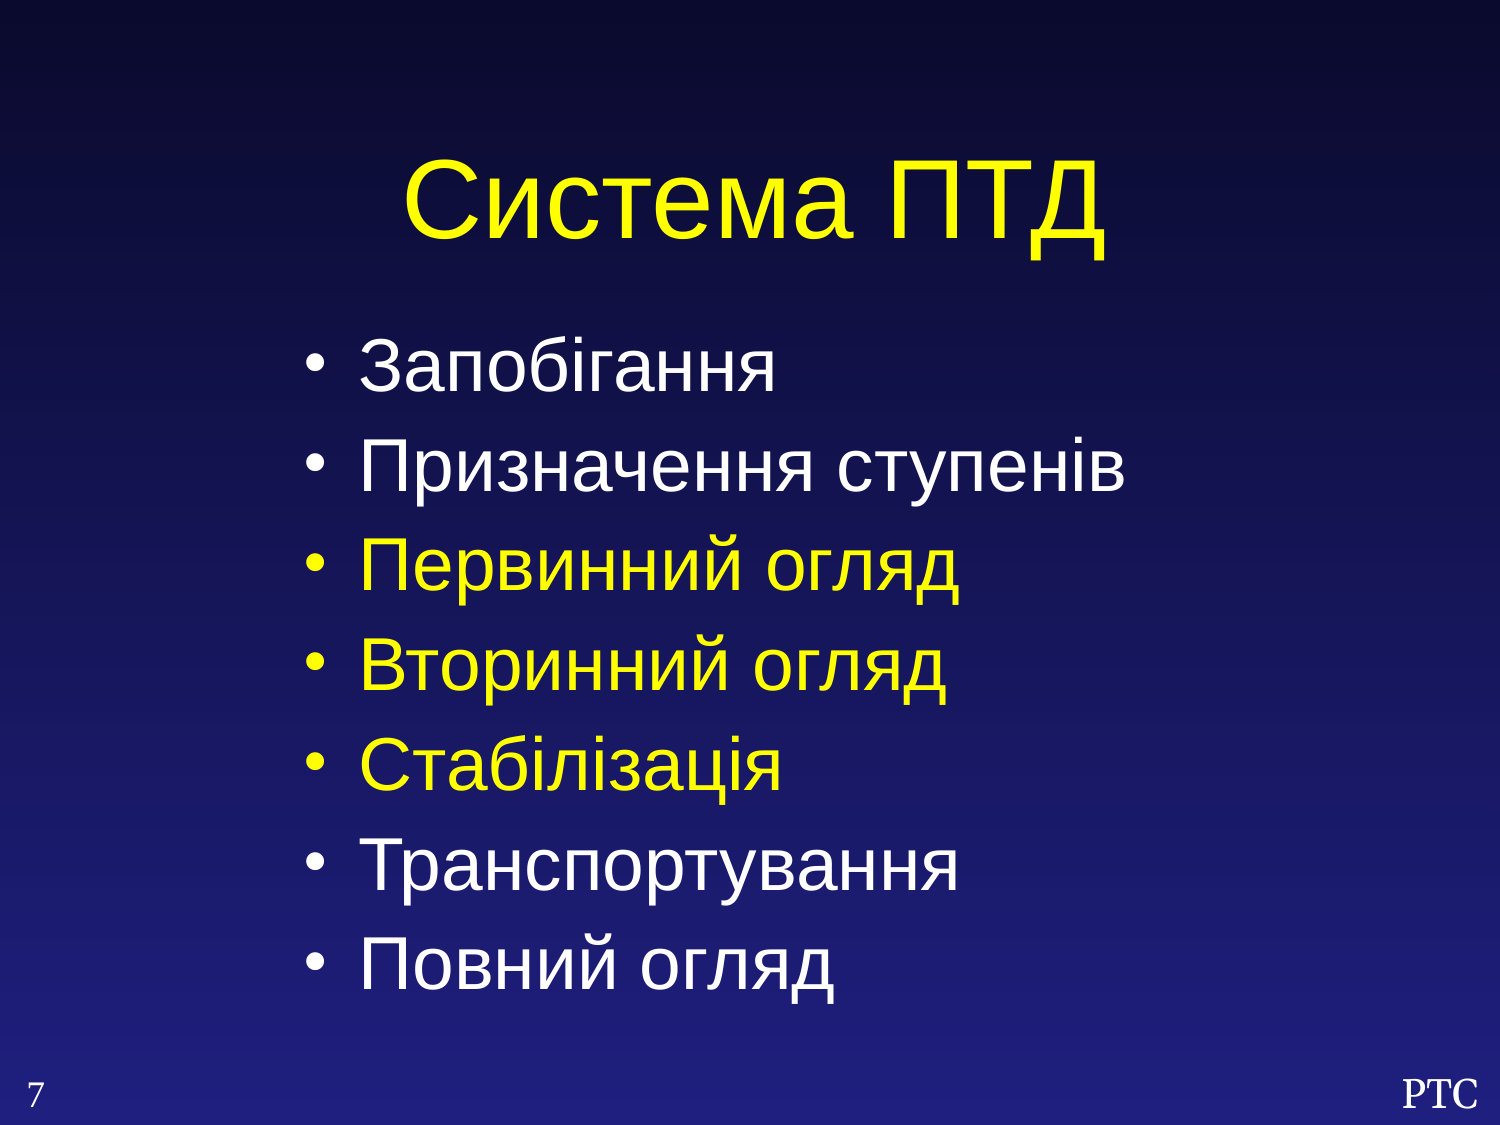

Система ПТД
Запобігання
Призначення ступенів
Первинний огляд
Вторинний огляд
Стабілізація
Транспортування
Повний огляд
7